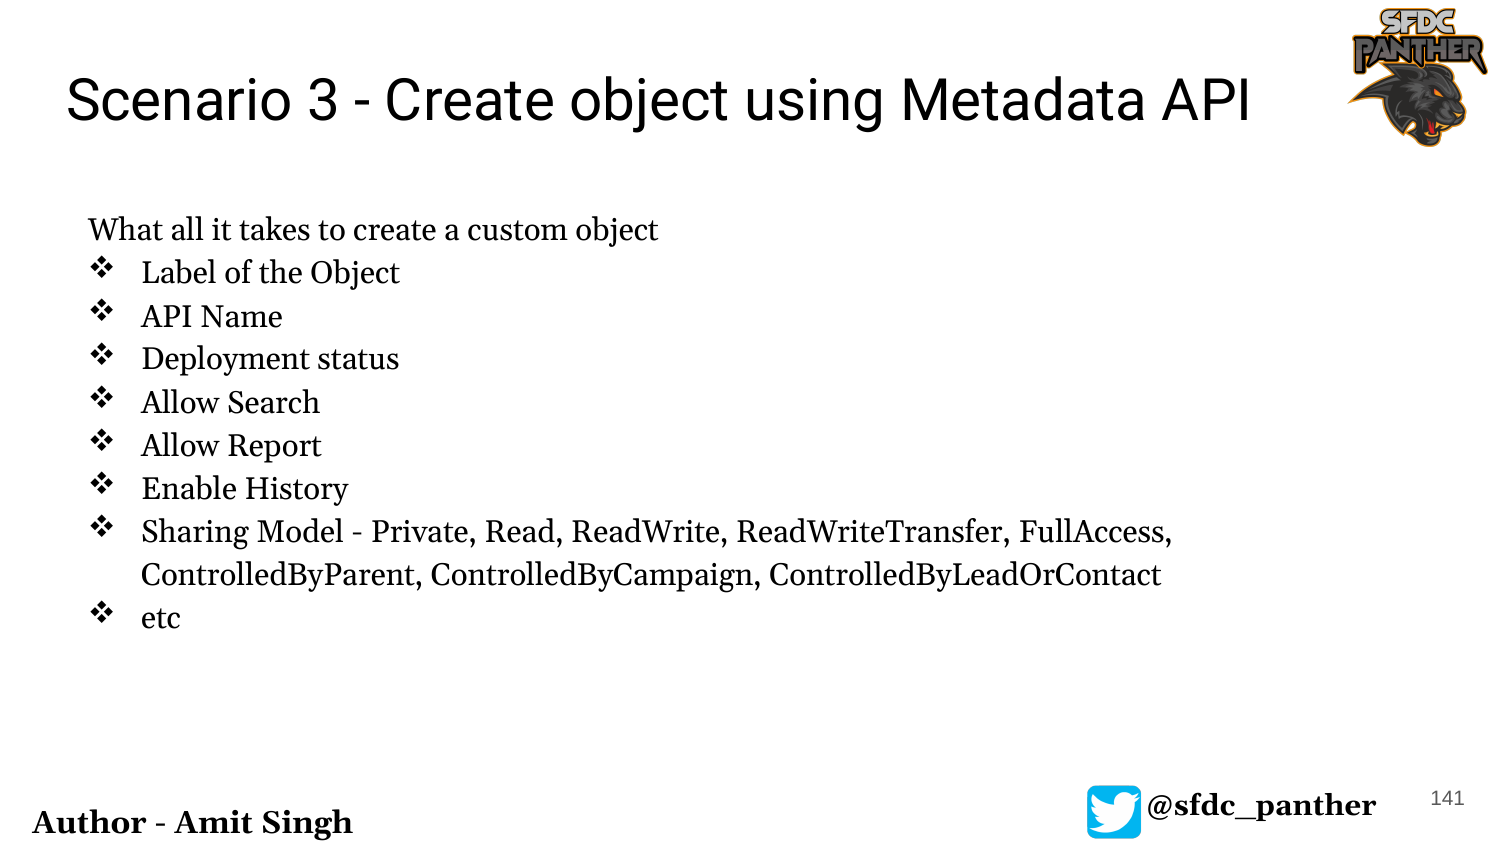

# Scenario 3 - Create object using Metadata API
What all it takes to create a custom object
Label of the Object
API Name
Deployment status
Allow Search
Allow Report
Enable History
Sharing Model - Private, Read, ReadWrite, ReadWriteTransfer, FullAccess, ControlledByParent, ControlledByCampaign, ControlledByLeadOrContact
etc
141